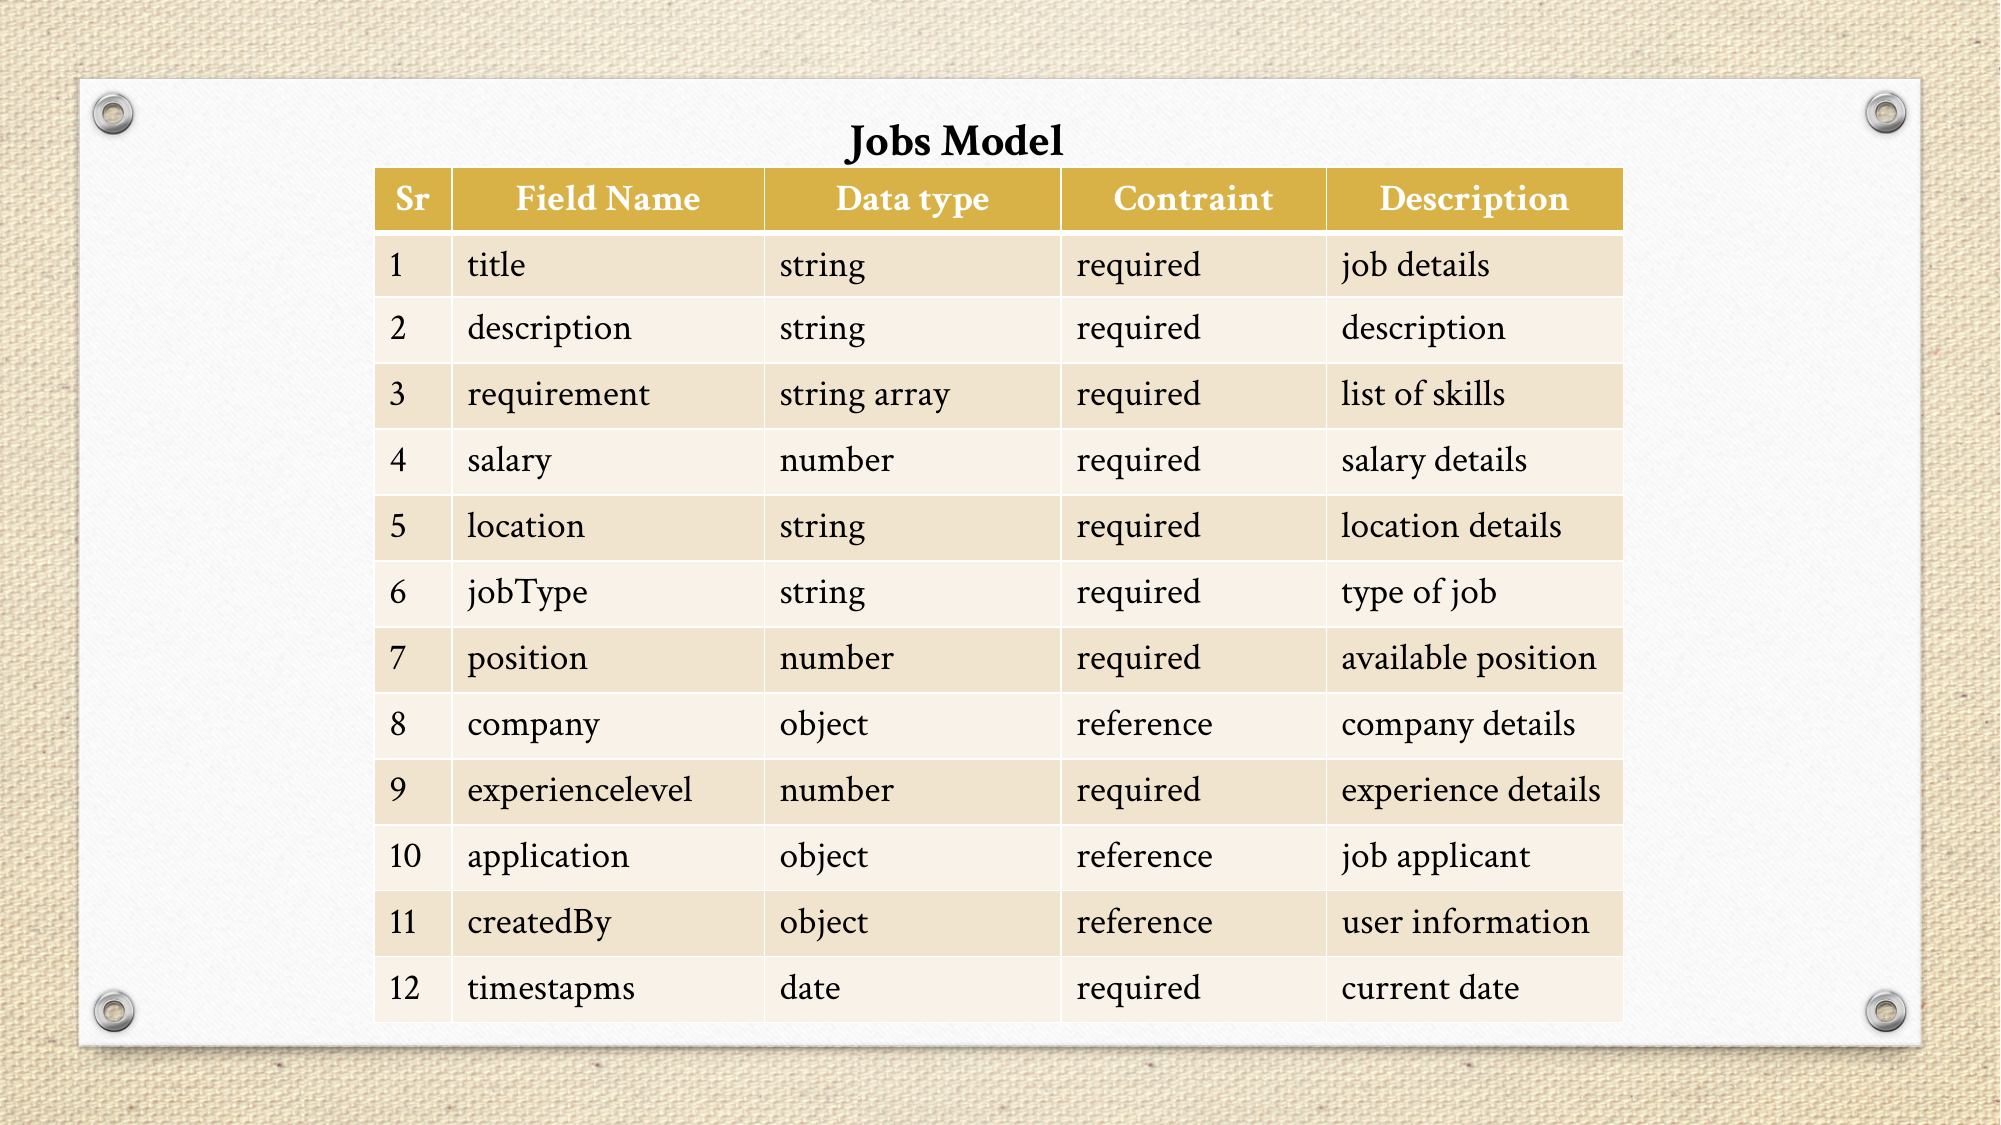

Jobs Model
| Sr | Field Name | Data type | Contraint | Description |
| --- | --- | --- | --- | --- |
| 1 | title | string | required | job details |
| 2 | description | string | required | description |
| 3 | requirement | string array | required | list of skills |
| 4 | salary | number | required | salary details |
| 5 | location | string | required | location details |
| 6 | jobType | string | required | type of job |
| 7 | position | number | required | available position |
| 8 | company | object | reference | company details |
| 9 | experiencelevel | number | required | experience details |
| 10 | application | object | reference | job applicant |
| 11 | createdBy | object | reference | user information |
| 12 | timestapms | date | required | current date |